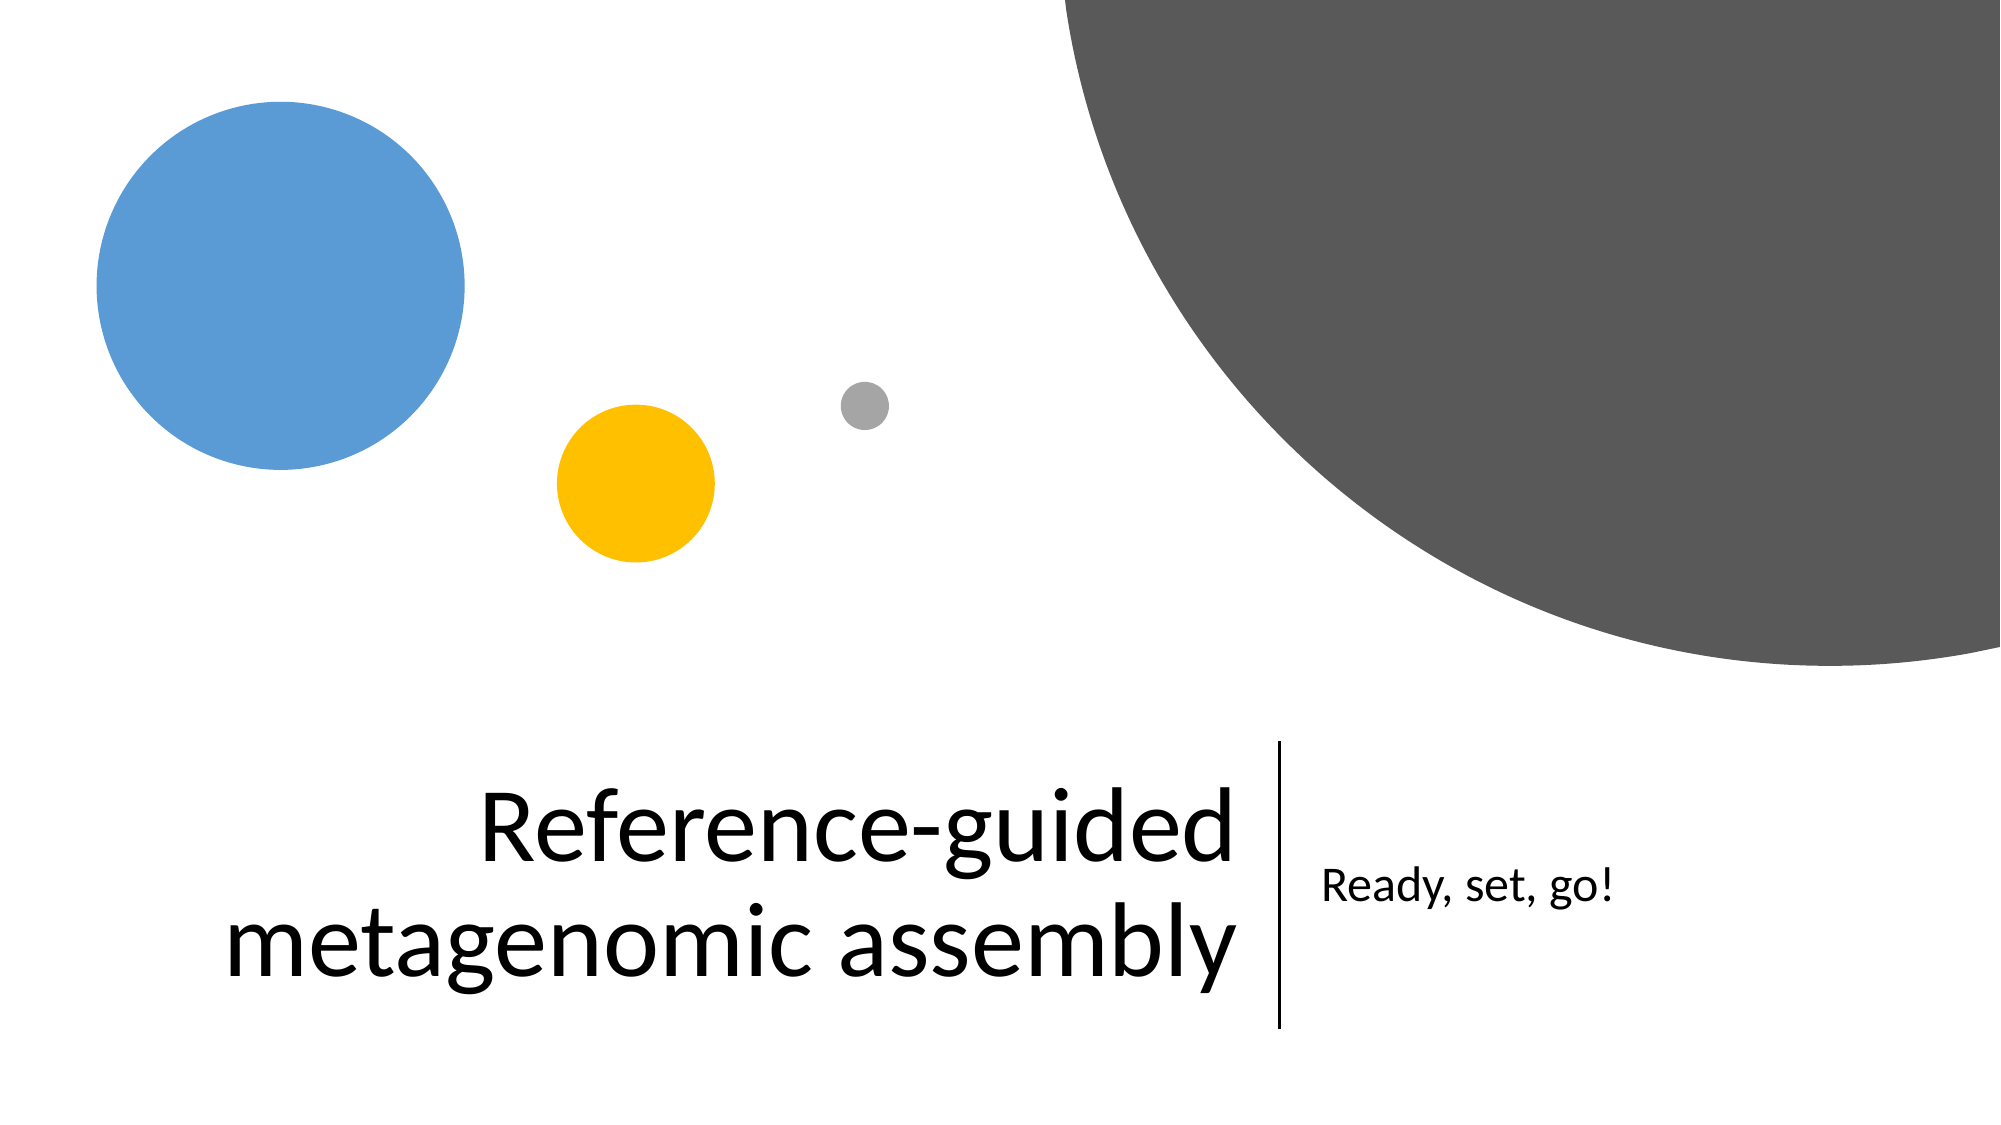

# Reference-guided metagenomic assembly
Ready, set, go!